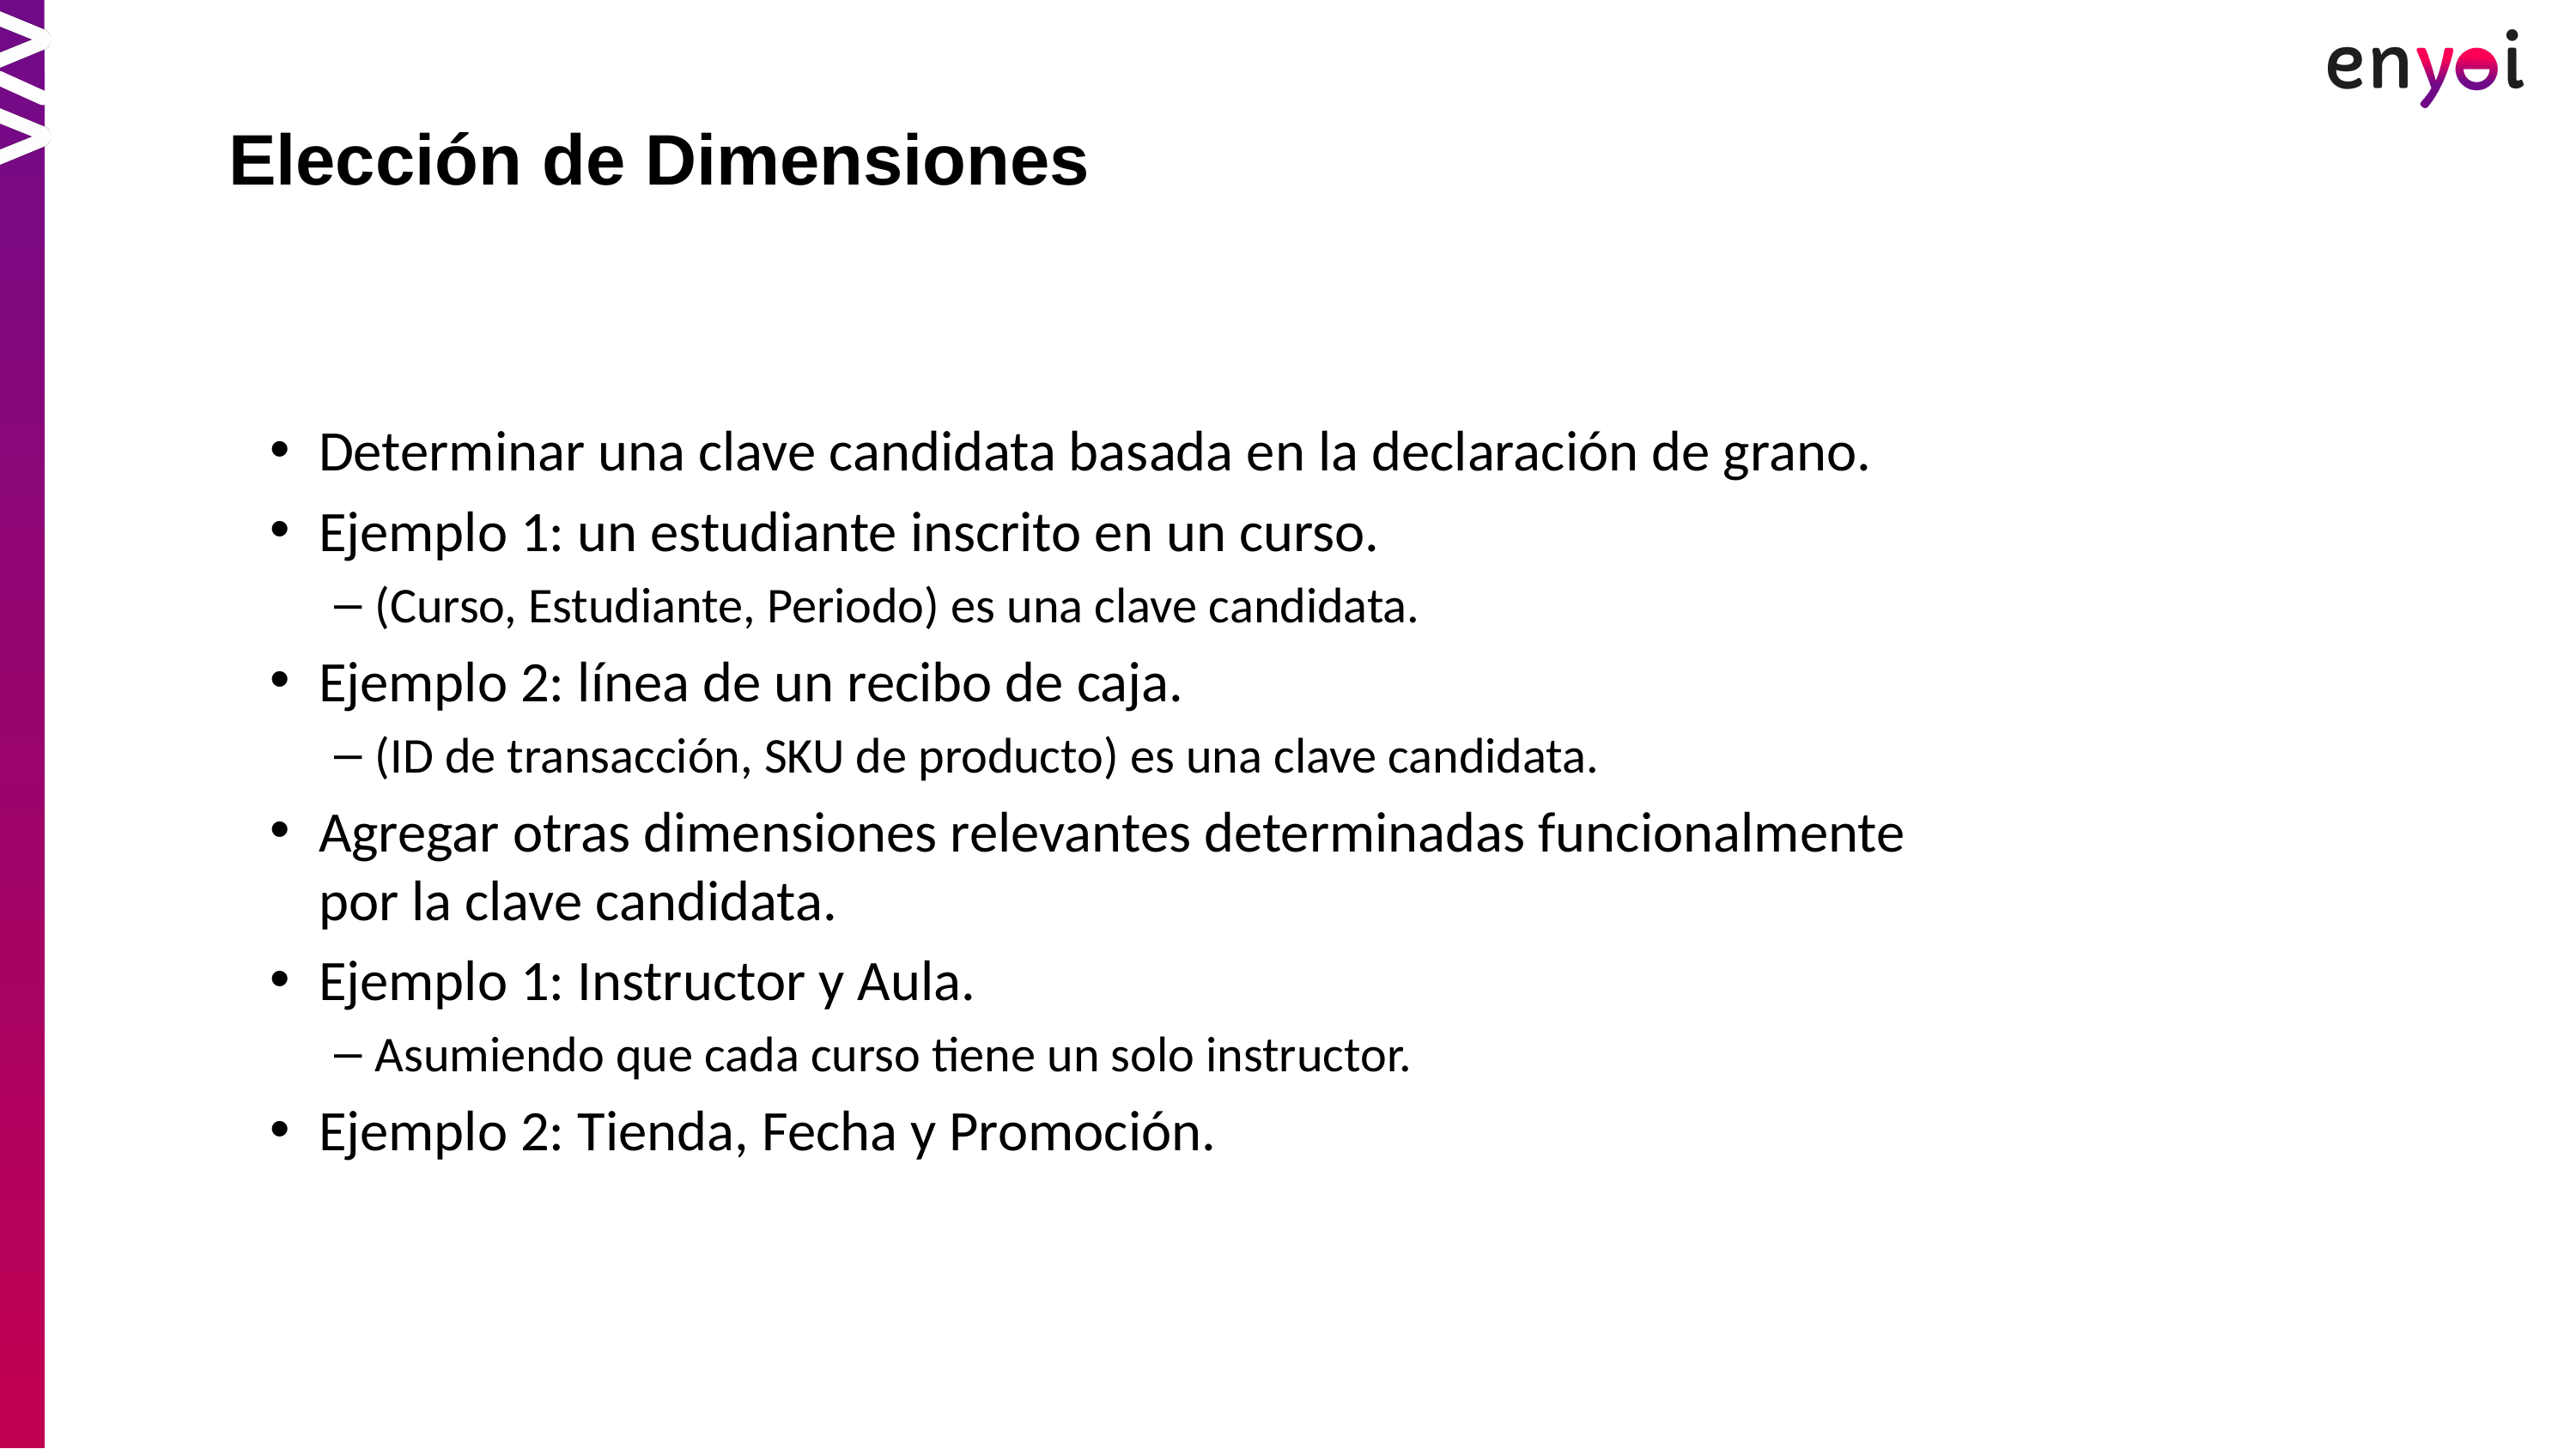

Elección de Dimensiones
Determinar una clave candidata basada en la declaración de grano.
Ejemplo 1: un estudiante inscrito en un curso.
(Curso, Estudiante, Periodo) es una clave candidata.
Ejemplo 2: línea de un recibo de caja.
(ID de transacción, SKU de producto) es una clave candidata.
Agregar otras dimensiones relevantes determinadas funcionalmente por la clave candidata.
Ejemplo 1: Instructor y Aula.
Asumiendo que cada curso tiene un solo instructor.
Ejemplo 2: Tienda, Fecha y Promoción.